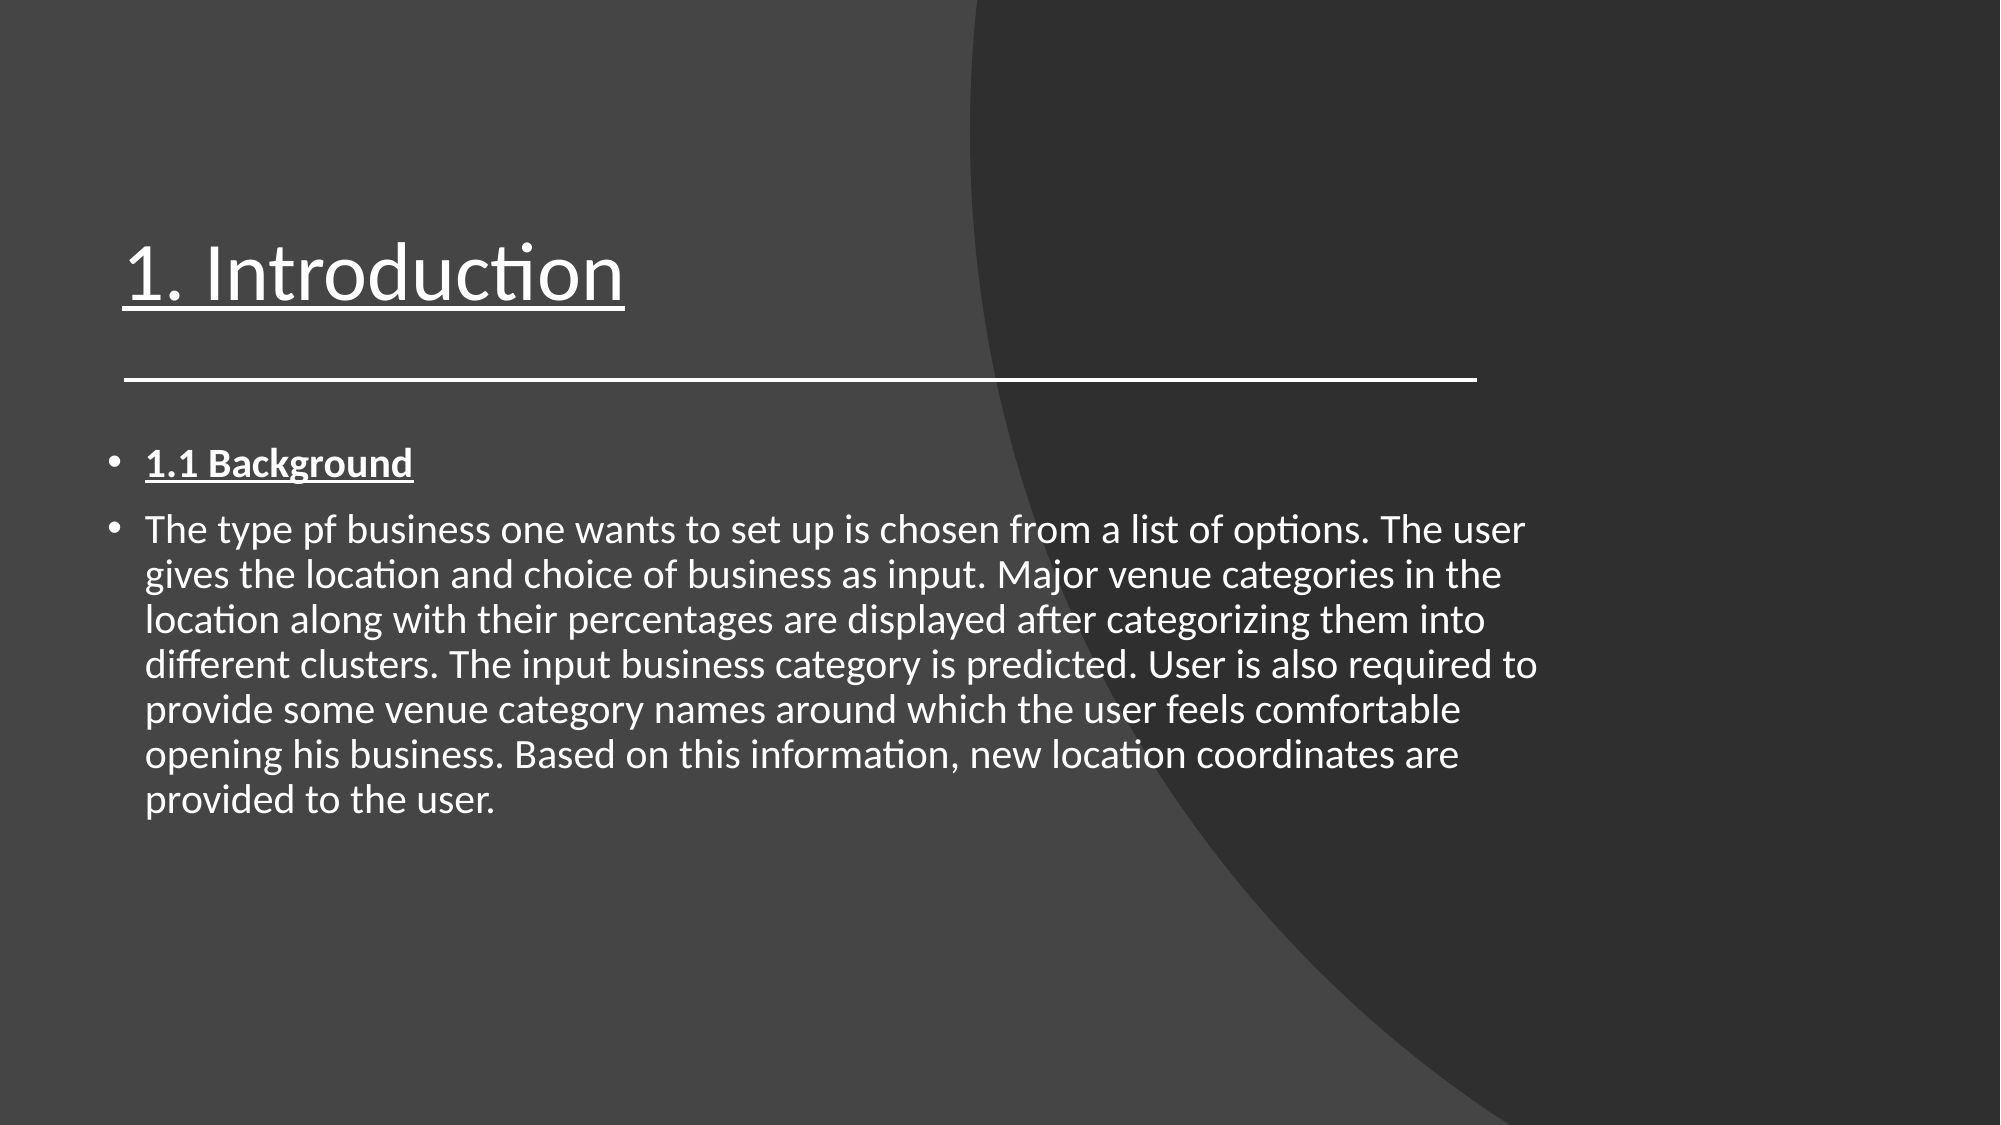

# 1. Introduction
1.1 Background
The type pf business one wants to set up is chosen from a list of options. The user gives the location and choice of business as input. Major venue categories in the location along with their percentages are displayed after categorizing them into different clusters. The input business category is predicted. User is also required to provide some venue category names around which the user feels comfortable opening his business. Based on this information, new location coordinates are provided to the user.